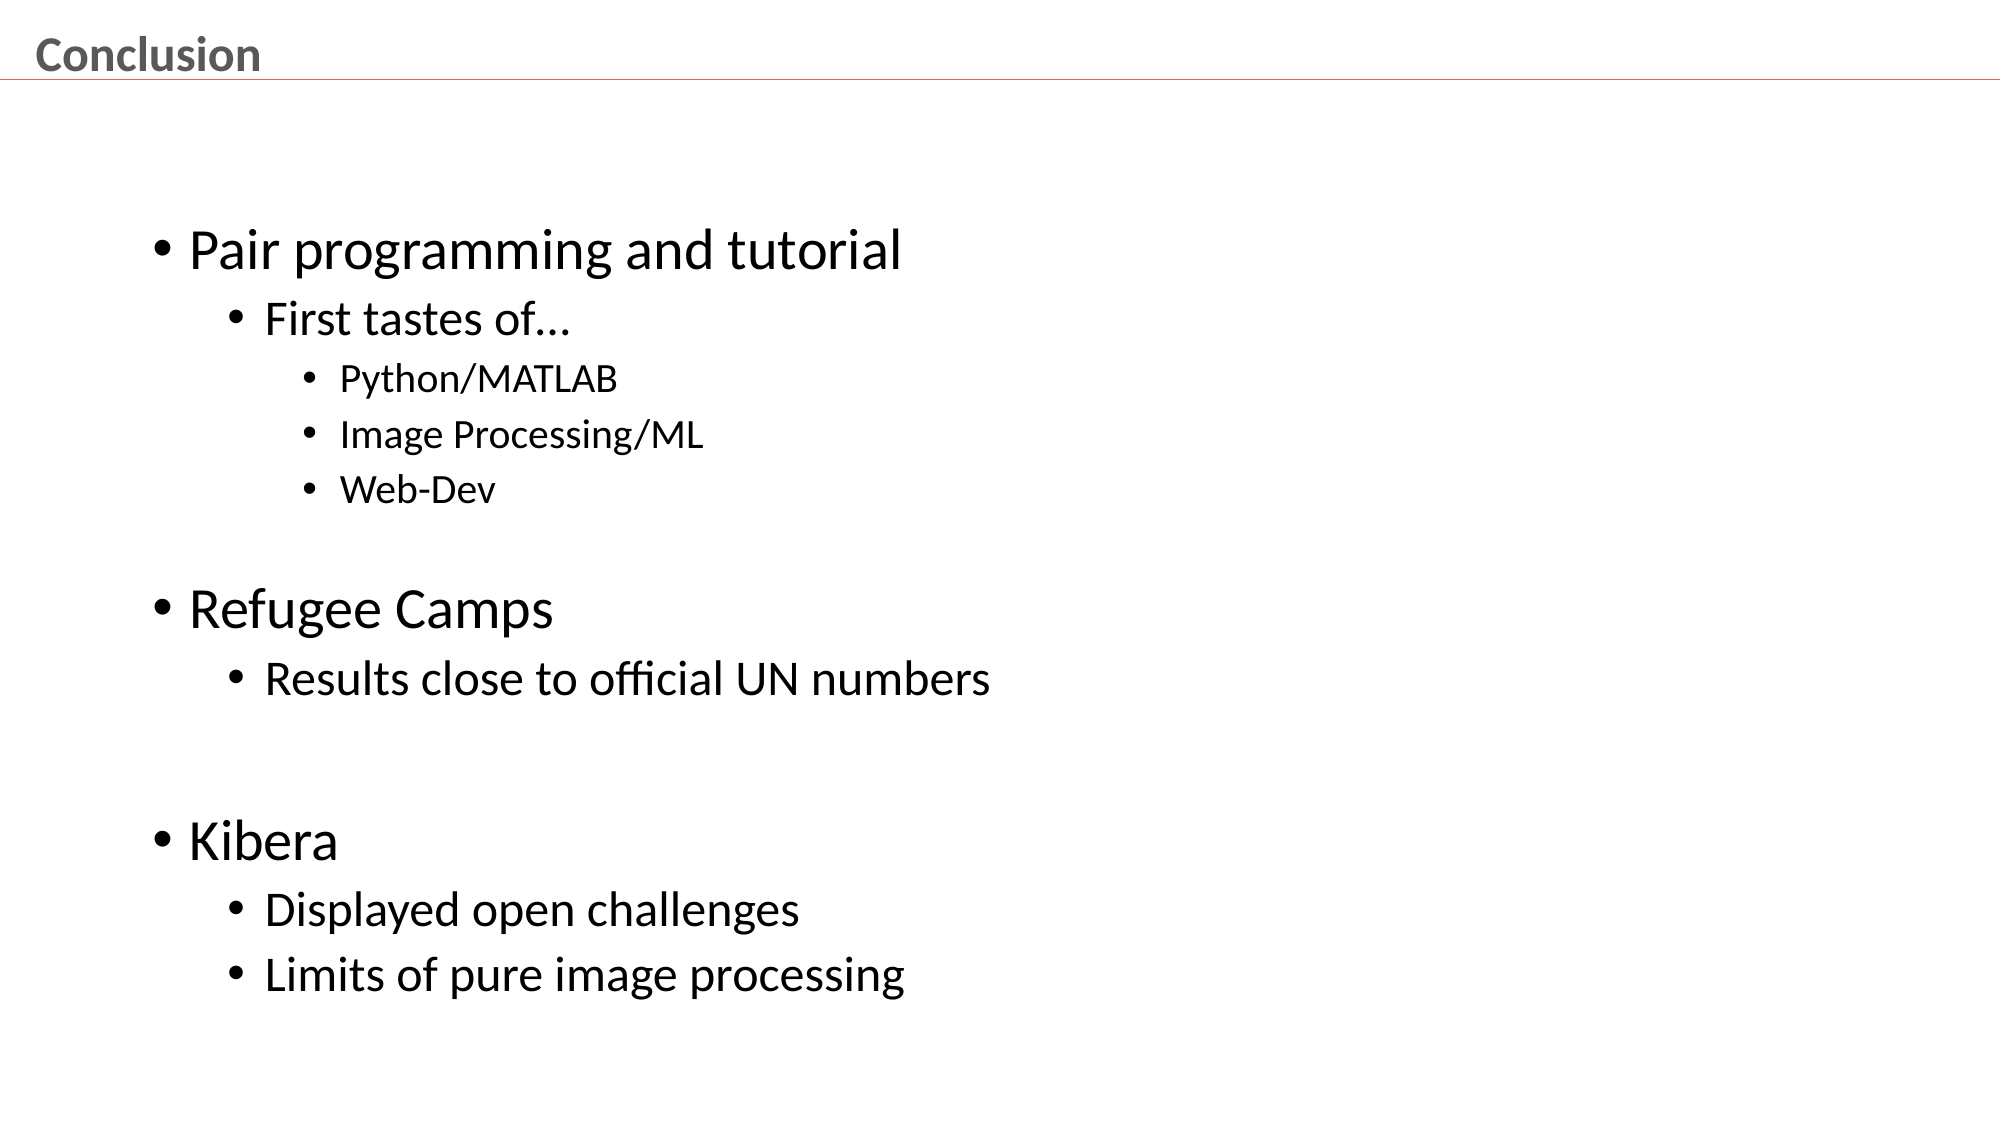

Conclusion
Pair programming and tutorial
First tastes of…
Python/MATLAB
Image Processing/ML
Web-Dev
Refugee Camps
Results close to official UN numbers

Kibera
Displayed open challenges
Limits of pure image processing